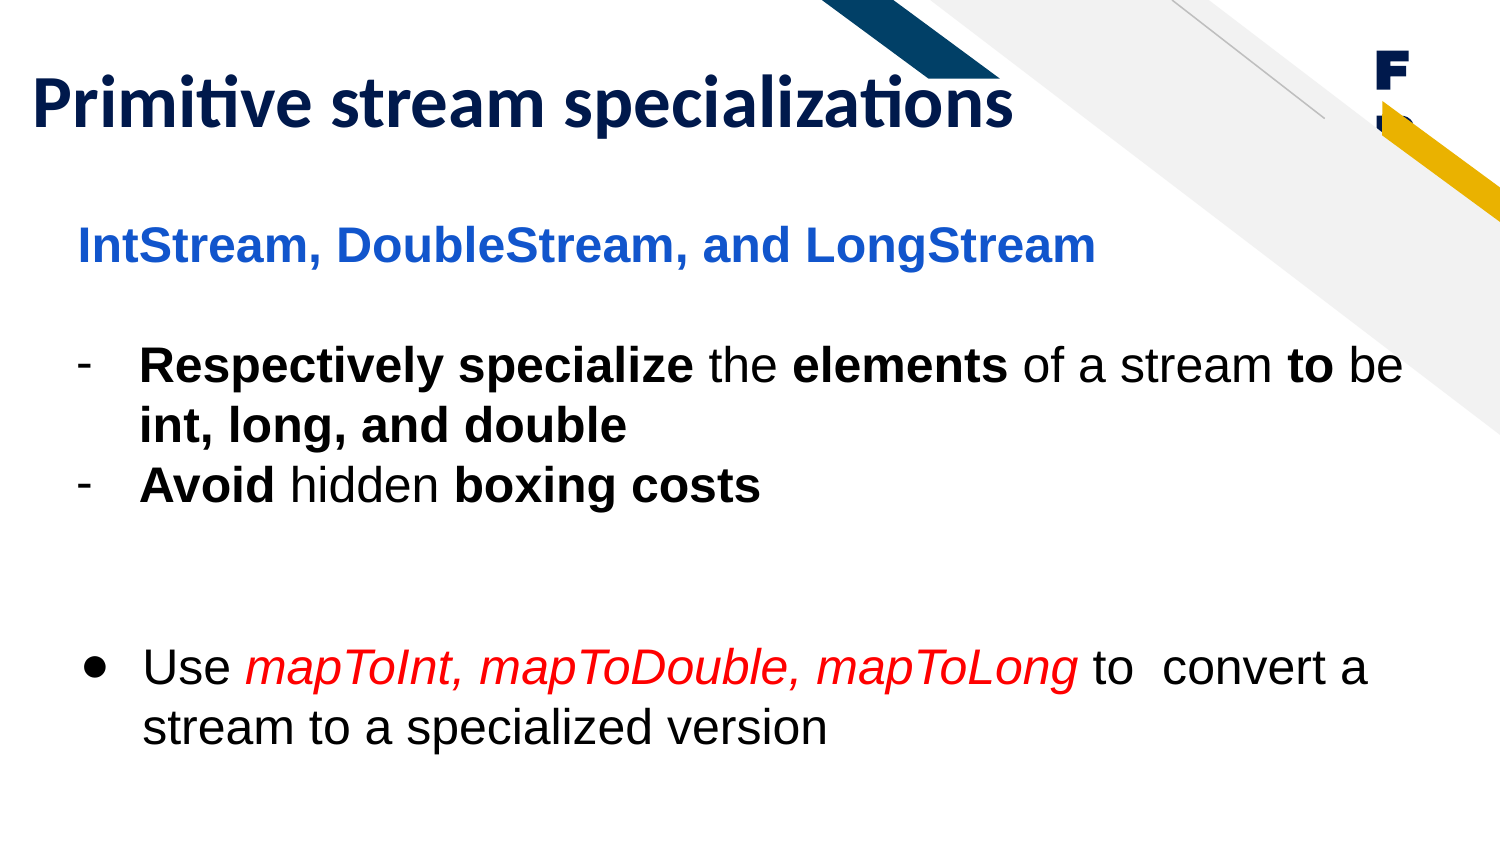

# Primitive stream specializations
 IntStream, DoubleStream, and LongStream

Respectively specialize the elements of a stream to be int, long, and double
Avoid hidden boxing costs
Use mapToInt, mapToDouble, mapToLong to  convert a stream to a specialized version